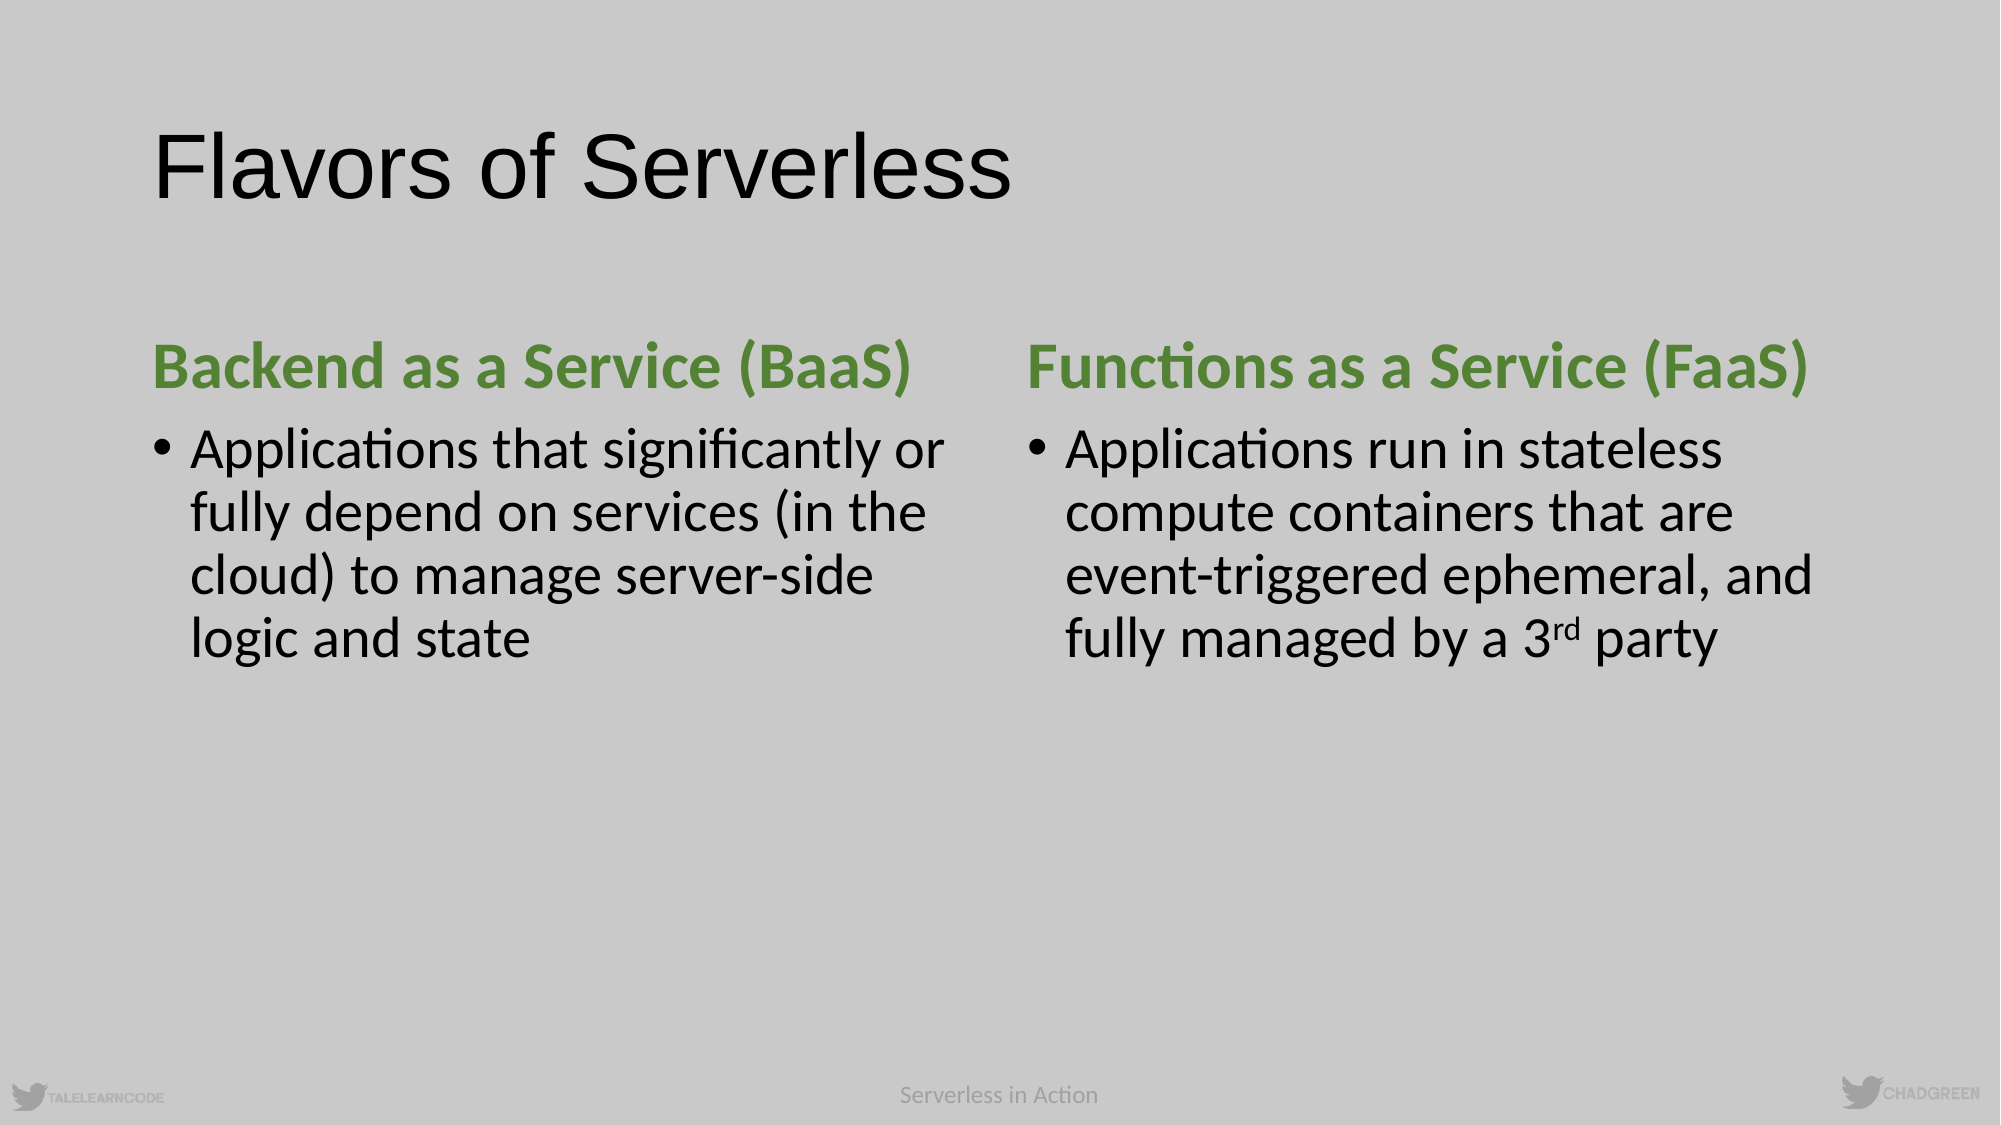

# Flavors of Serverless
Backend as a Service (BaaS)
Functions as a Service (FaaS)
Applications that significantly or fully depend on services (in the cloud) to manage server-side logic and state
Applications run in stateless compute containers that are event-triggered ephemeral, and fully managed by a 3rd party